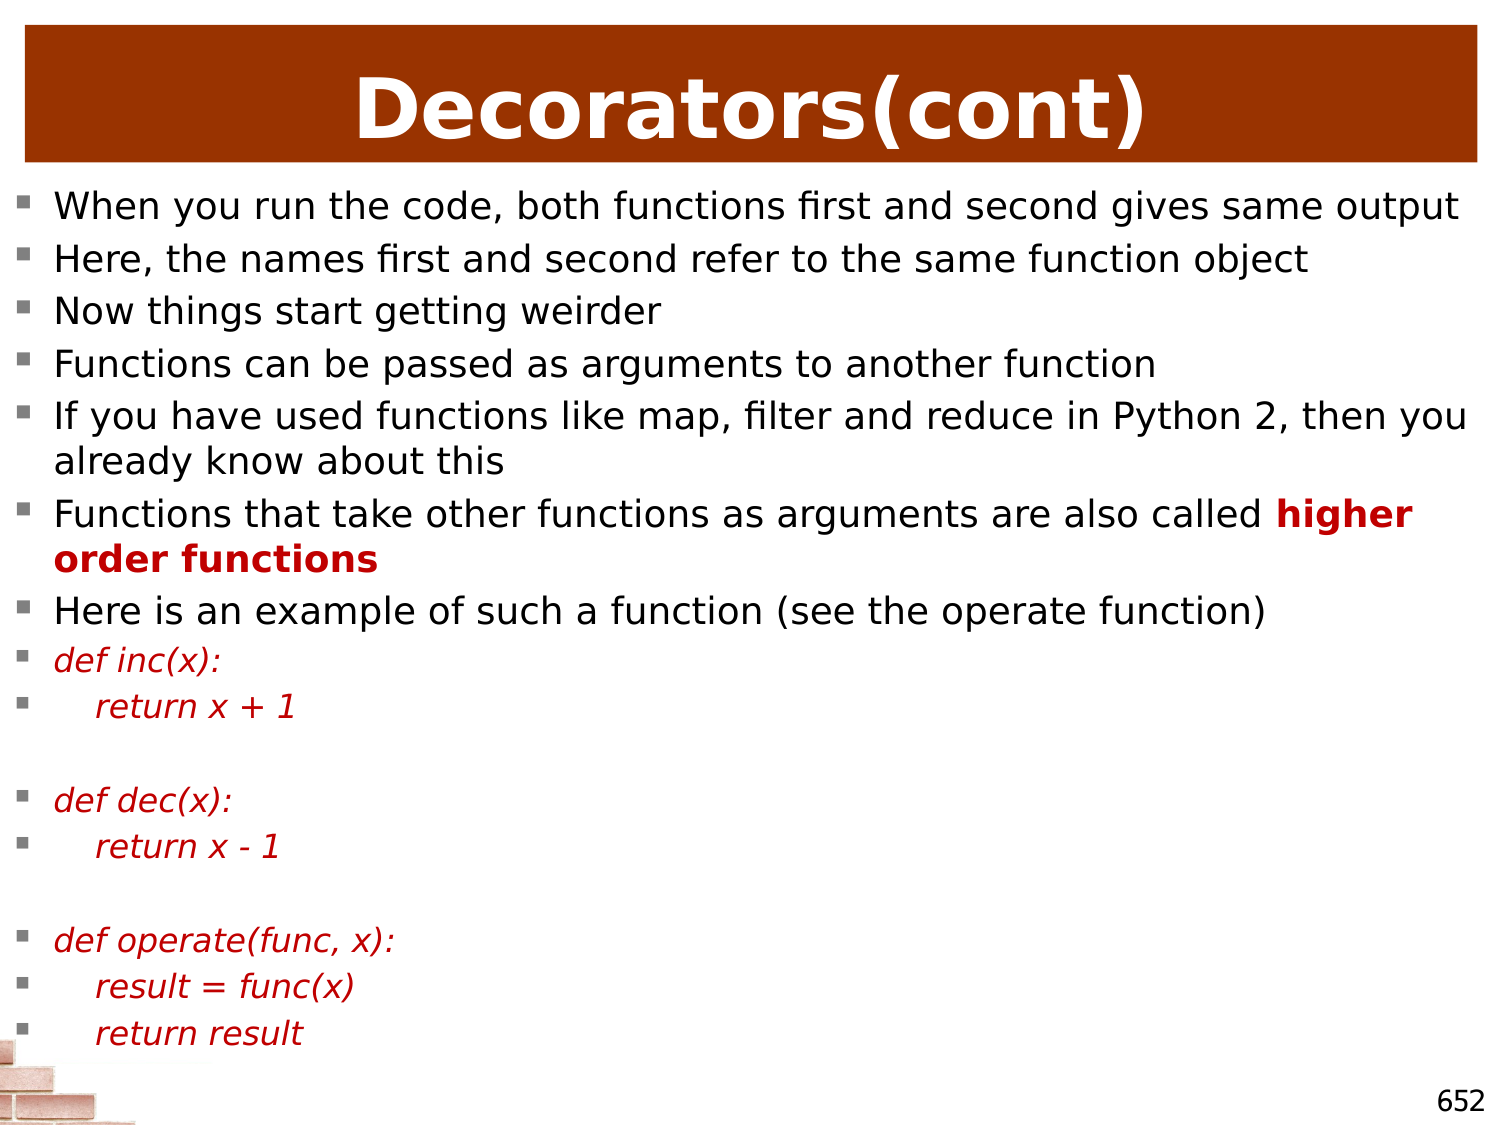

# Decorators(cont)
When you run the code, both functions first and second gives same output
Here, the names first and second refer to the same function object
Now things start getting weirder
Functions can be passed as arguments to another function
If you have used functions like map, filter and reduce in Python 2, then you already know about this
Functions that take other functions as arguments are also called higher order functions
Here is an example of such a function (see the operate function)
def inc(x):
    return x + 1

def dec(x):
    return x - 1

def operate(func, x):
    result = func(x)
    return result

652